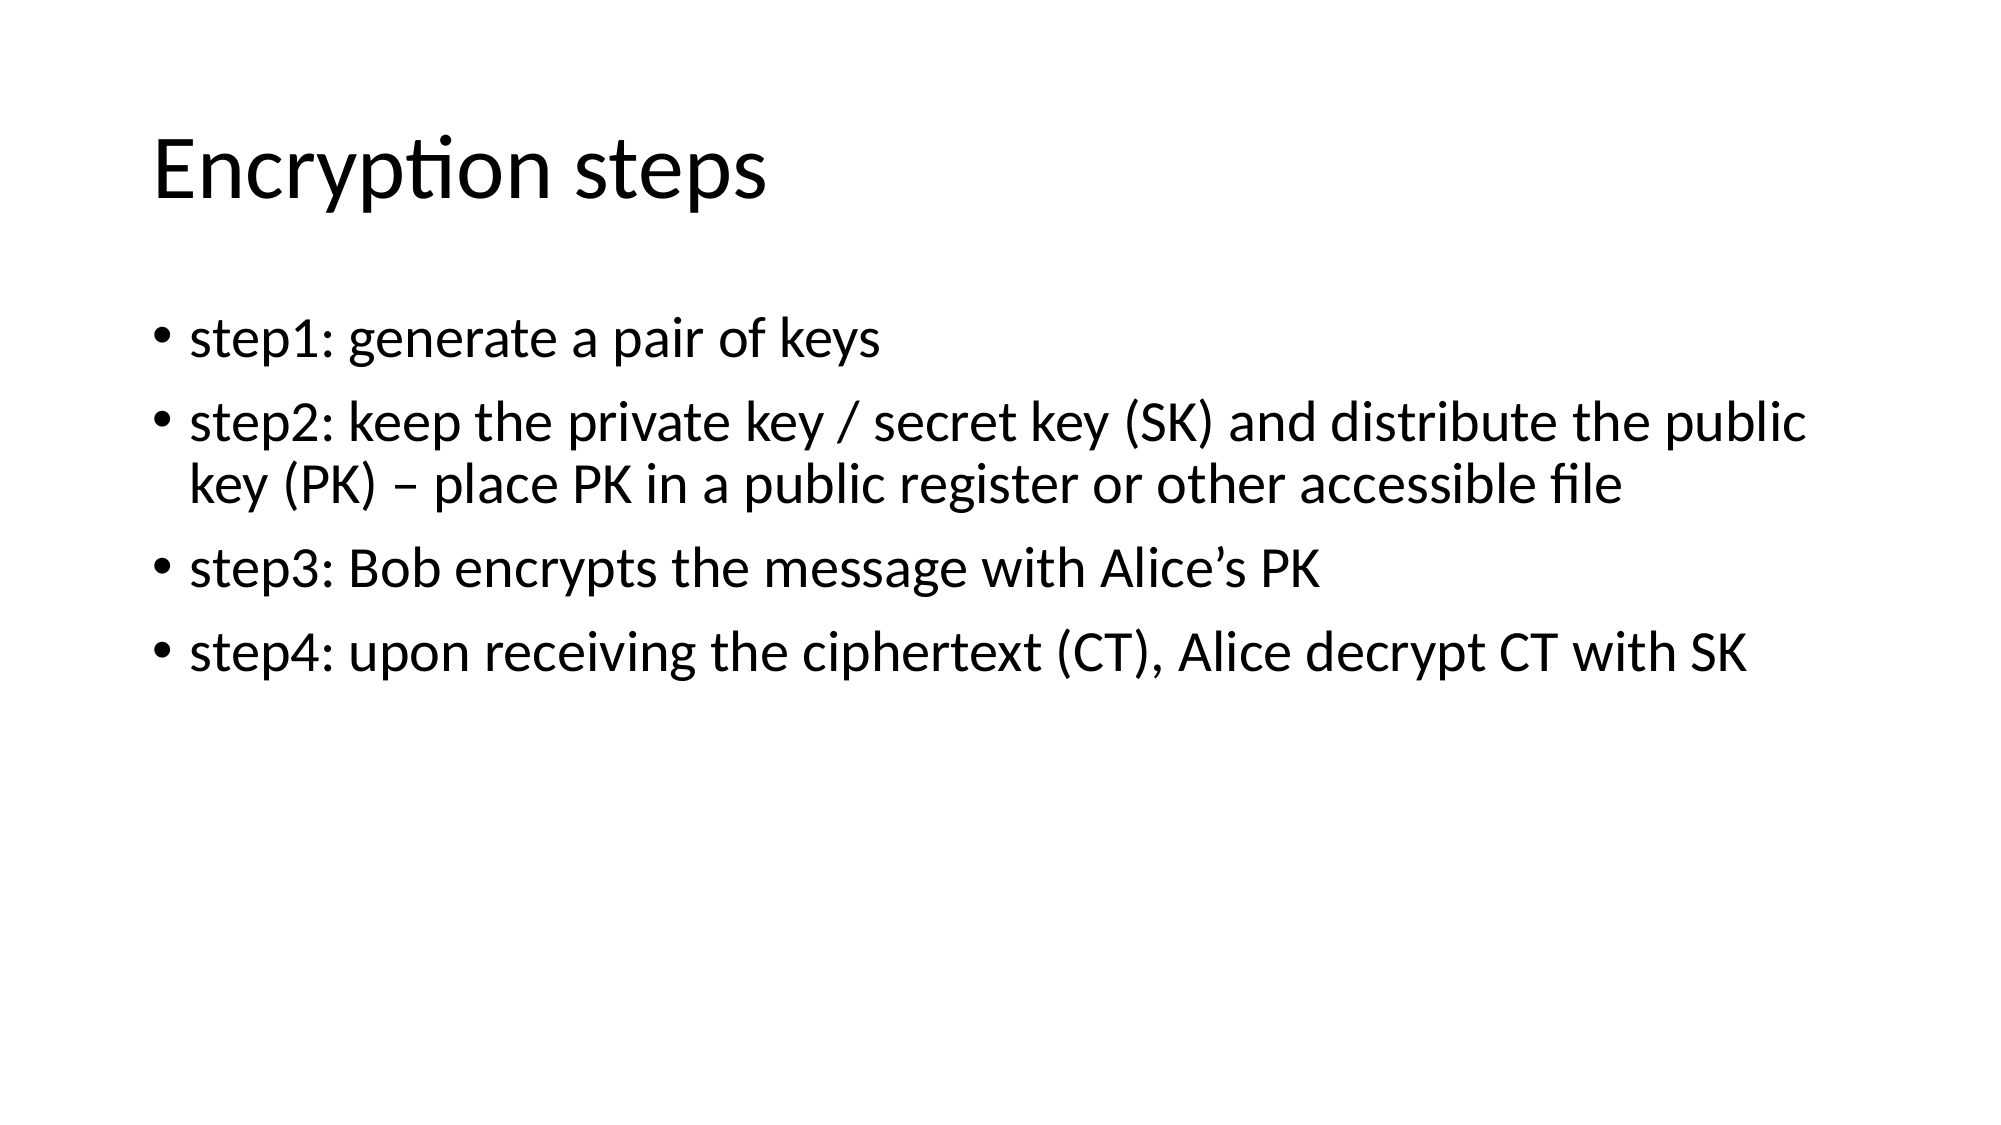

# Encryption steps
step1: generate a pair of keys
step2: keep the private key / secret key (SK) and distribute the public key (PK) – place PK in a public register or other accessible file
step3: Bob encrypts the message with Alice’s PK
step4: upon receiving the ciphertext (CT), Alice decrypt CT with SK